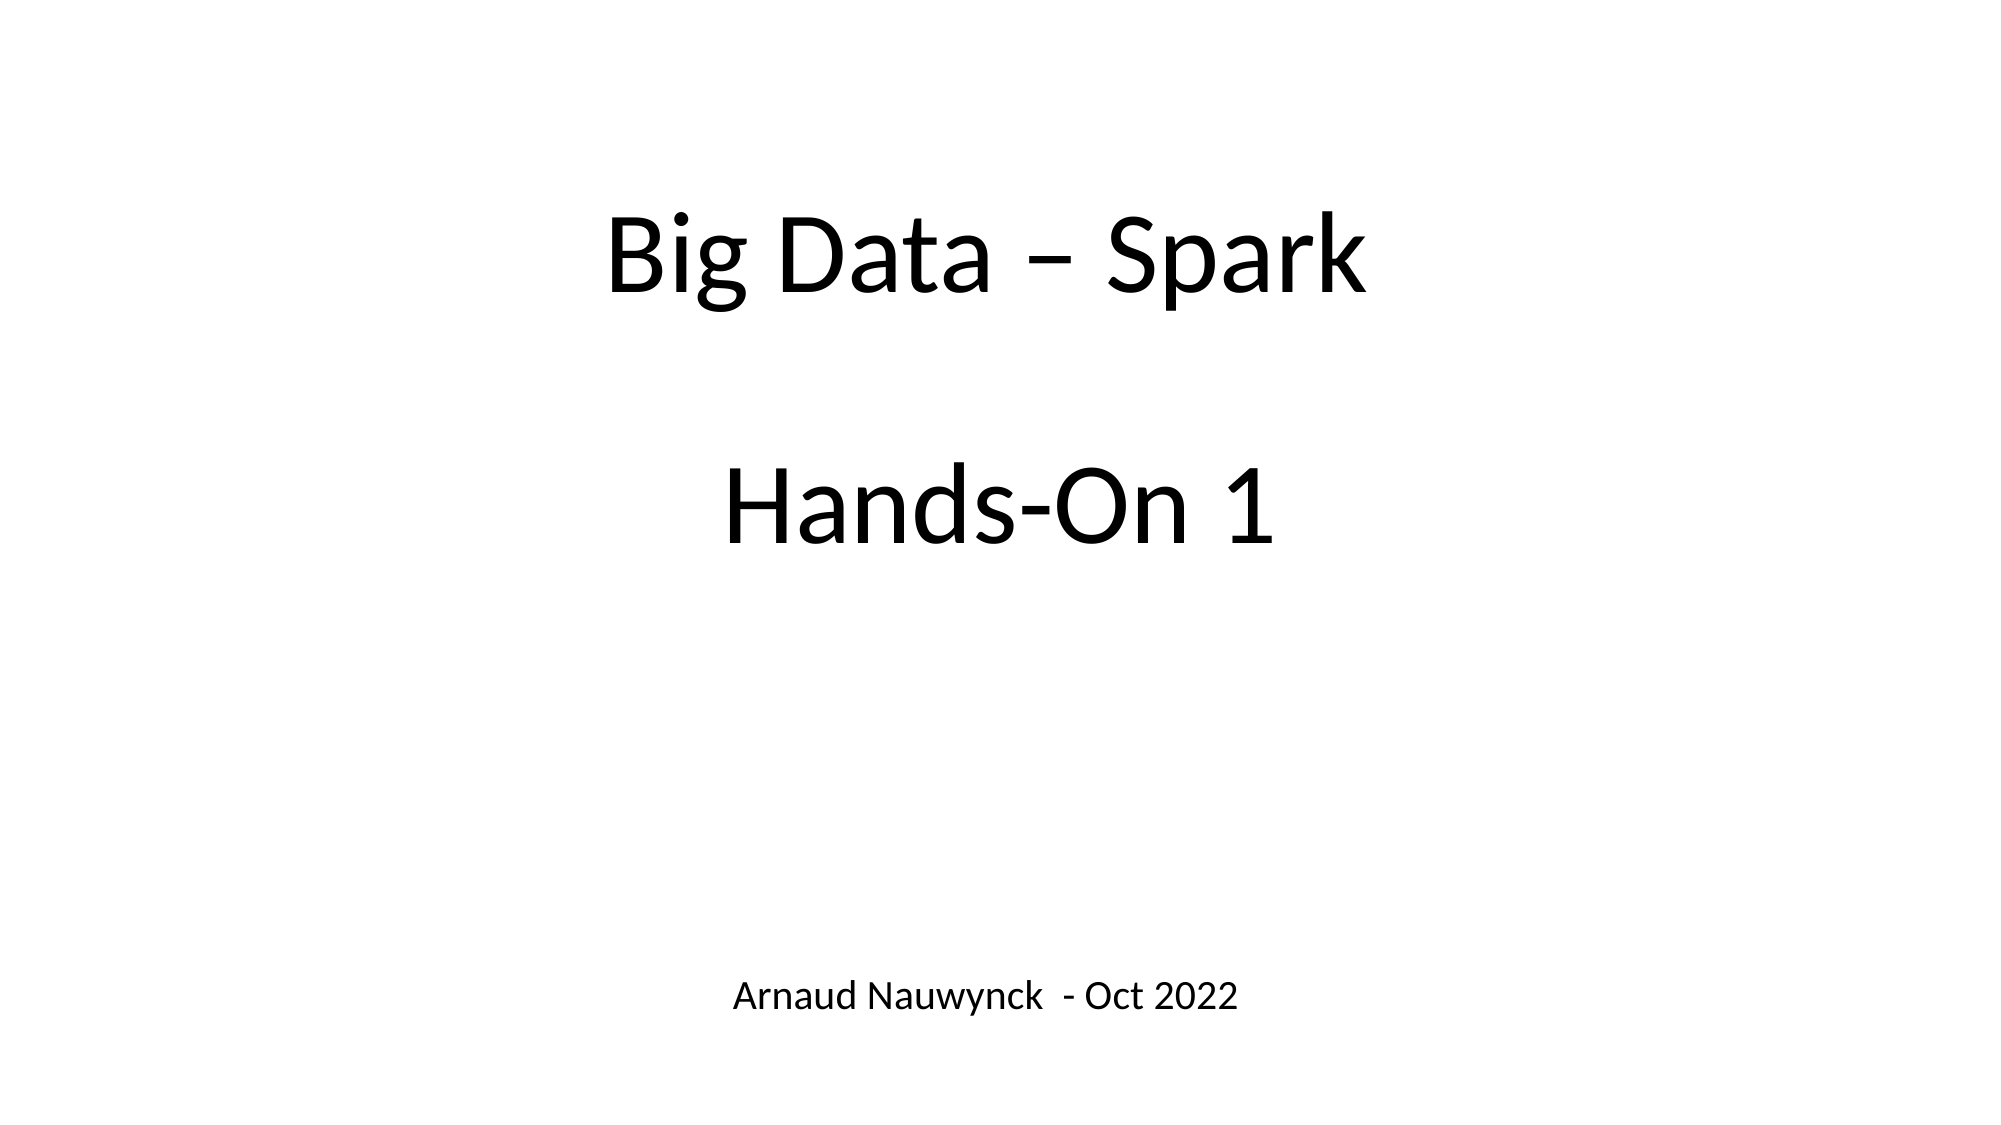

# Big Data – Spark Hands-On 1
Arnaud Nauwynck  - Oct 2022